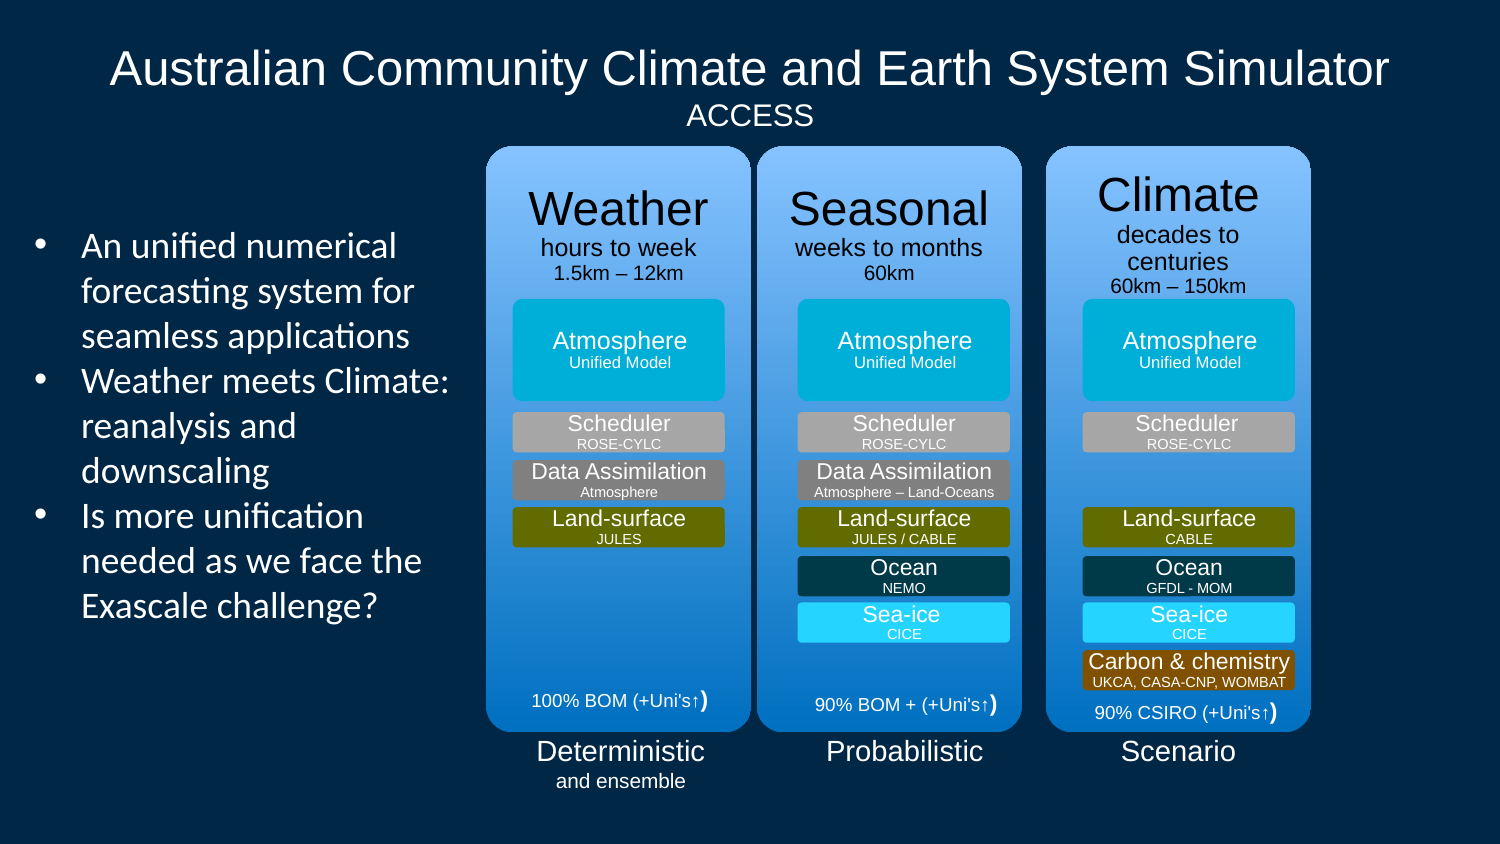

# Australian Community Climate and Earth System Simulator ACCESS
Weather
hours to week
1.5km – 12km
Atmosphere
Unified Model
Scheduler
ROSE-CYLC
Data Assimilation
Atmosphere
Land-surface
JULES

Seasonal
weeks to months
60km
Atmosphere
Unified Model
Scheduler
ROSE-CYLC
Data Assimilation
Atmosphere – Land-Oceans
Land-surface
JULES / CABLE
Ocean
NEMO
Sea-ice
CICE

Climate
decades to centuries
60km – 150km
Atmosphere
Unified Model
Scheduler
ROSE-CYLC

Land-surface
CABLE
Ocean
GFDL - MOM
Sea-ice
CICE
Carbon & chemistry
UKCA, CASA-CNP, WOMBAT

An unified numerical forecasting system for seamless applications
Weather meets Climate: reanalysis and downscaling
Is more unification needed as we face the Exascale challenge?

100% BOM (+Uni's↑)
90% BOM + (+Uni's↑)
90% CSIRO (+Uni's↑)
Deterministic
and ensemble
Probabilistic
Scenario